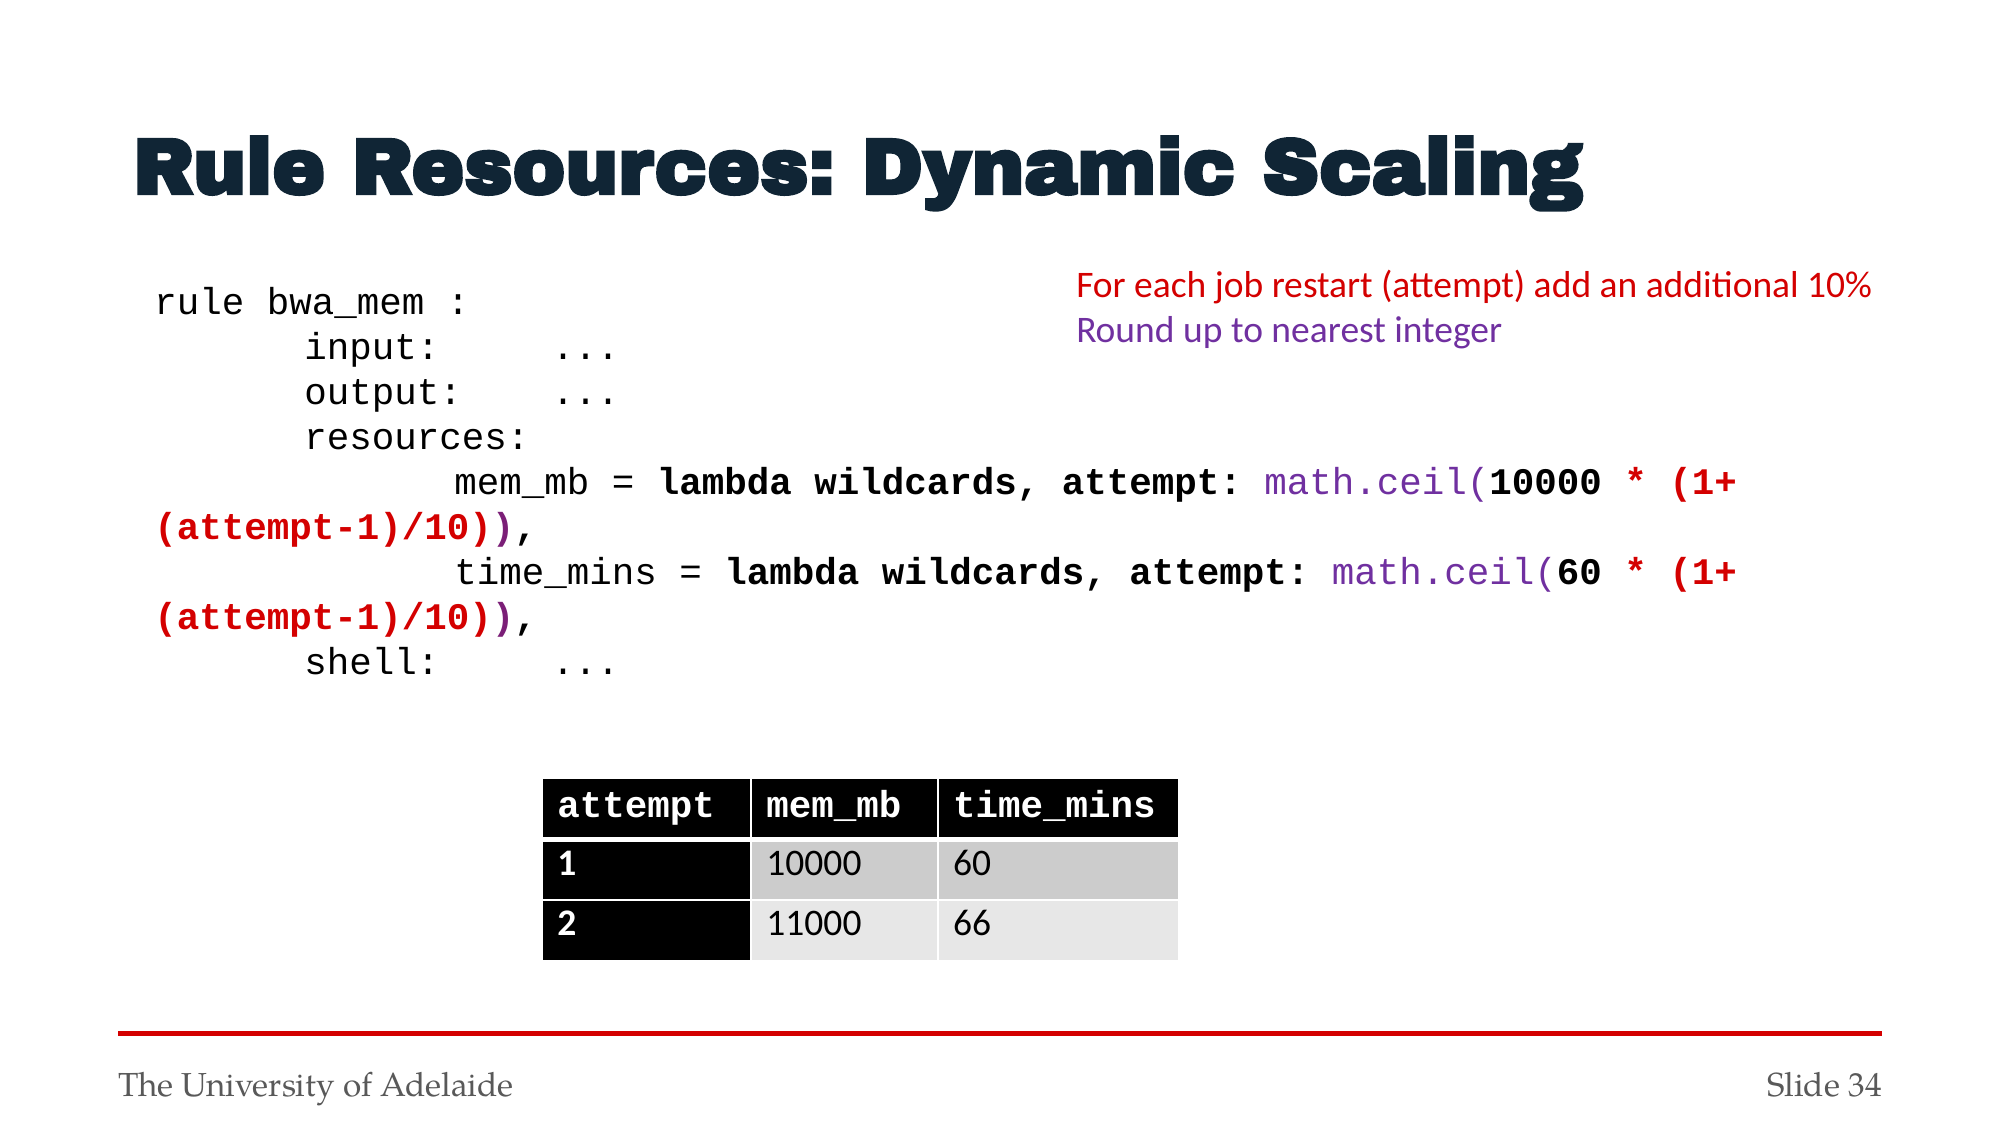

Rule Resources: Dynamic Scaling
For each job restart (attempt) add an additional 10%
Round up to nearest integer
rule bwa_mem :
	input:     ...
	output:    ...
	resources:
		mem_mb = lambda wildcards, attempt: math.ceil(10000 * (1+(attempt-1)/10)),
		time_mins = lambda wildcards, attempt: math.ceil(60 * (1+(attempt-1)/10)),
	shell:     ...
| attempt | mem\_mb | time\_mins |
| --- | --- | --- |
| 1 | 10000 | 60 |
| 2 | 11000 | 66 |
The University of Adelaide
Slide 34